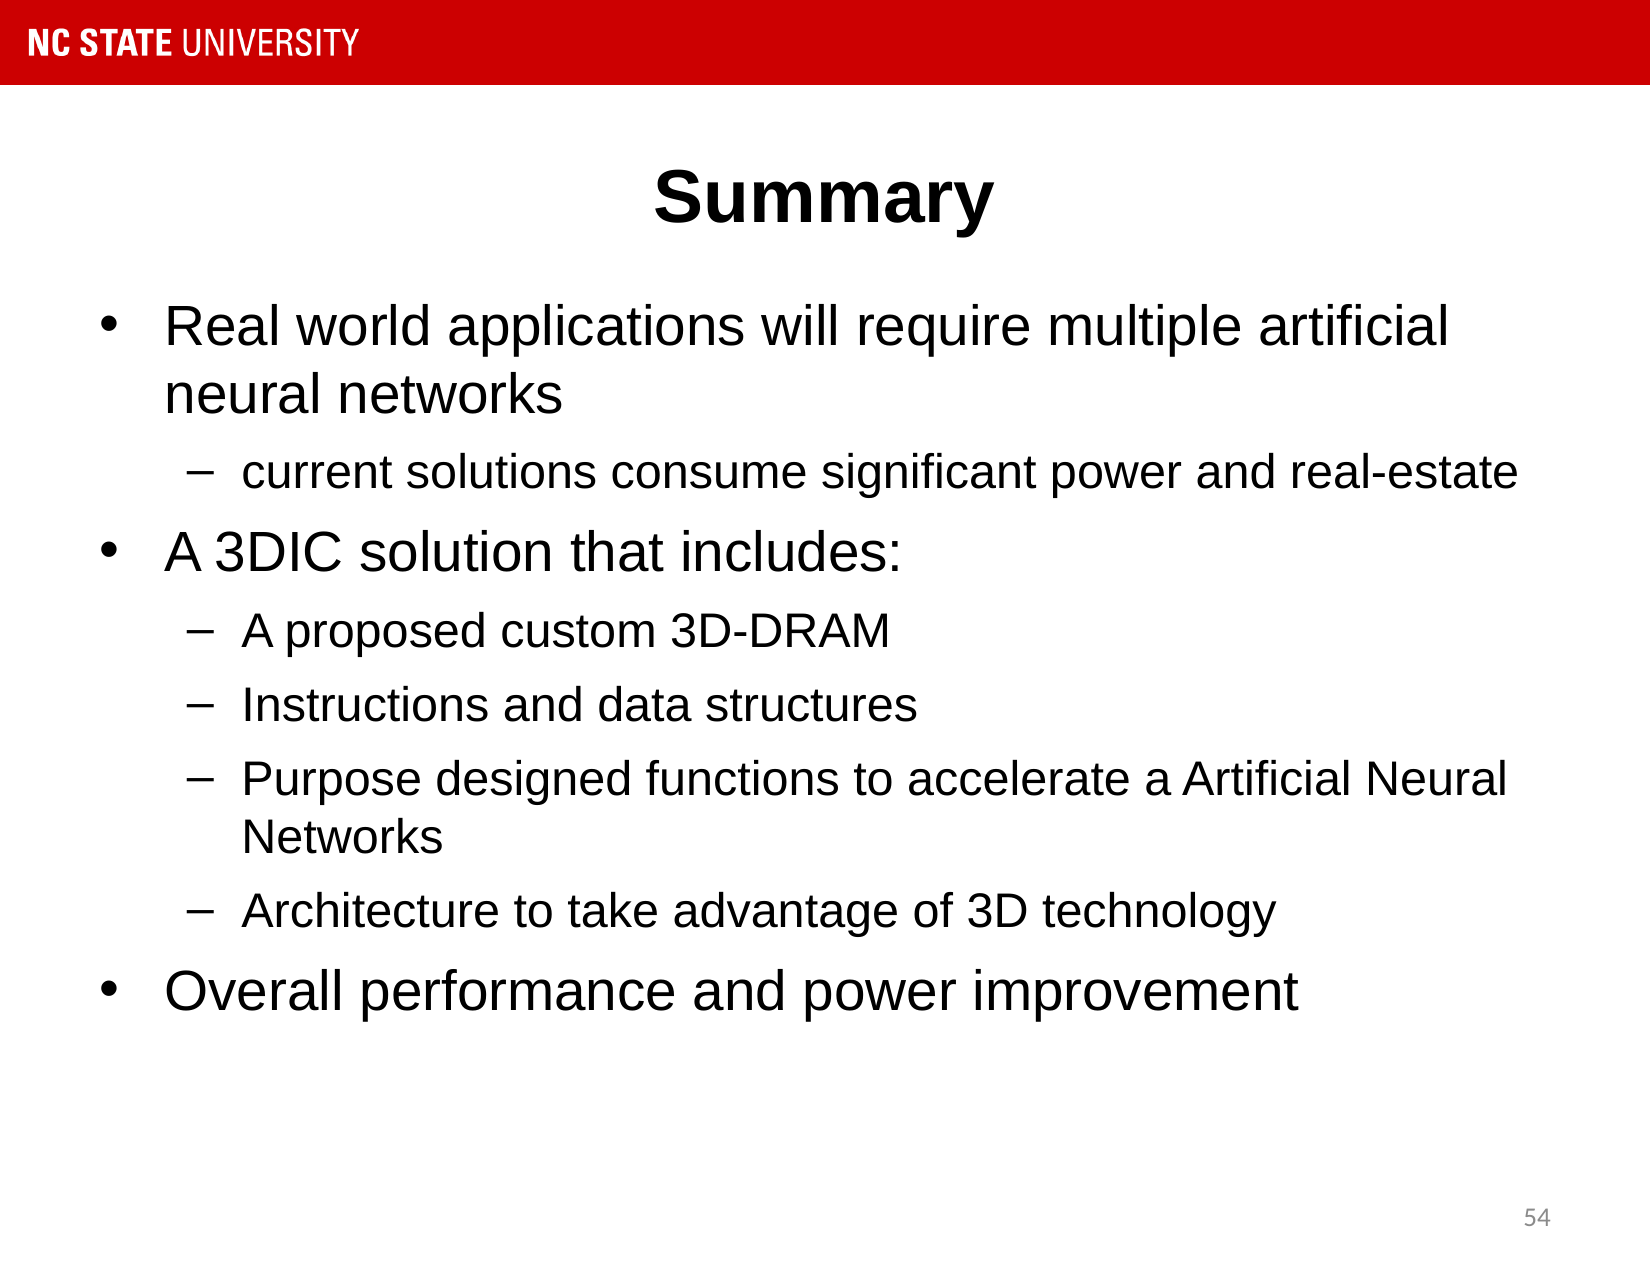

# Summary
Real world applications will require multiple artificial neural networks
current solutions consume significant power and real-estate
A 3DIC solution that includes:
A proposed custom 3D-DRAM
Instructions and data structures
Purpose designed functions to accelerate a Artificial Neural Networks
Architecture to take advantage of 3D technology
Overall performance and power improvement
54